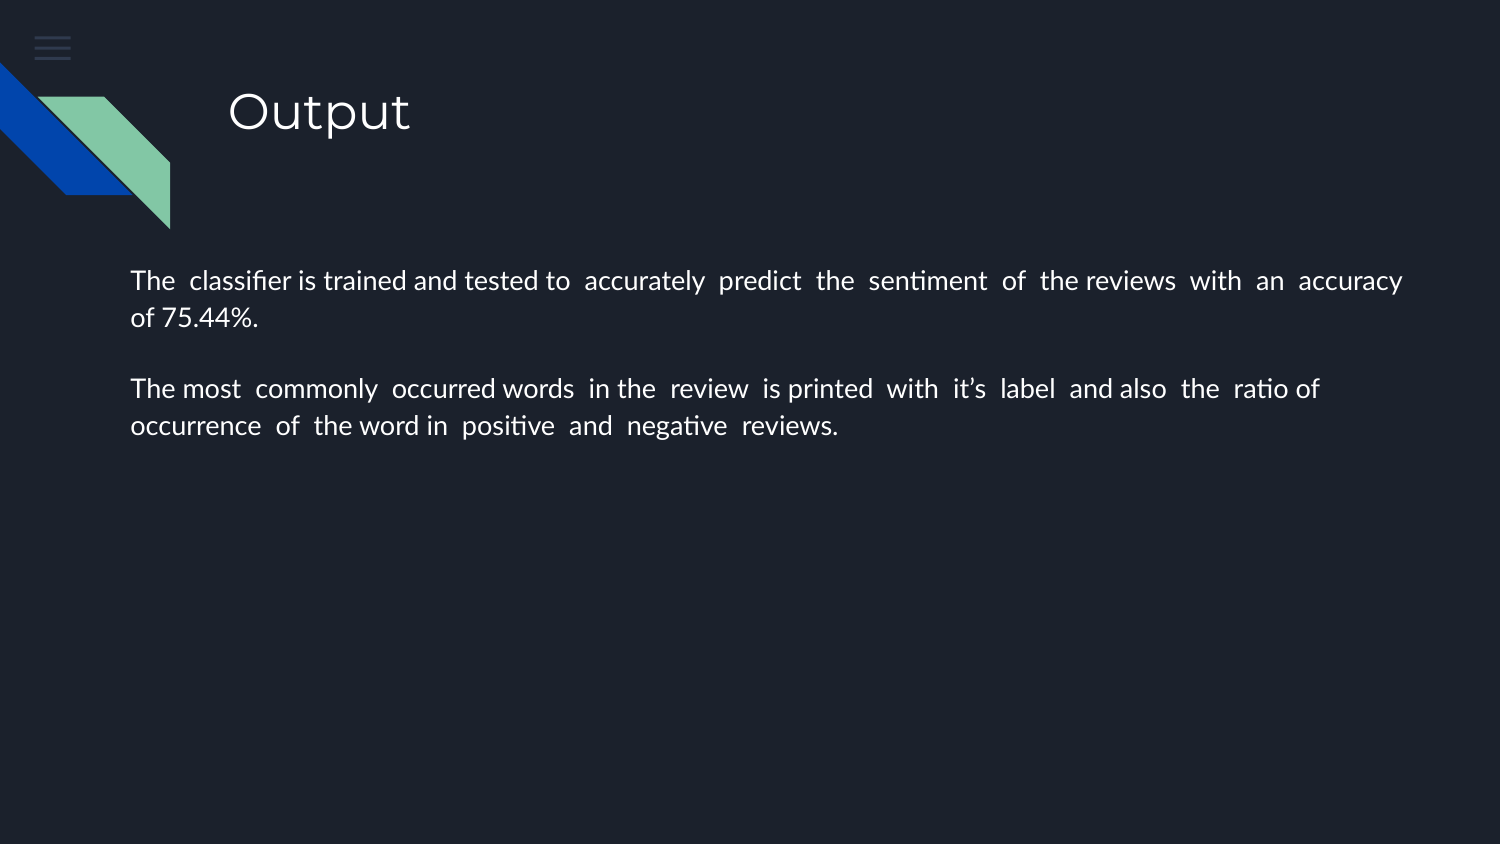

# Output
The  classifier is trained and tested to  accurately  predict  the  sentiment  of  the reviews  with  an  accuracy  of 75.44%.
The most  commonly  occurred words  in the  review  is printed  with  it’s  label  and also  the  ratio of occurrence  of  the word in  positive  and  negative  reviews.